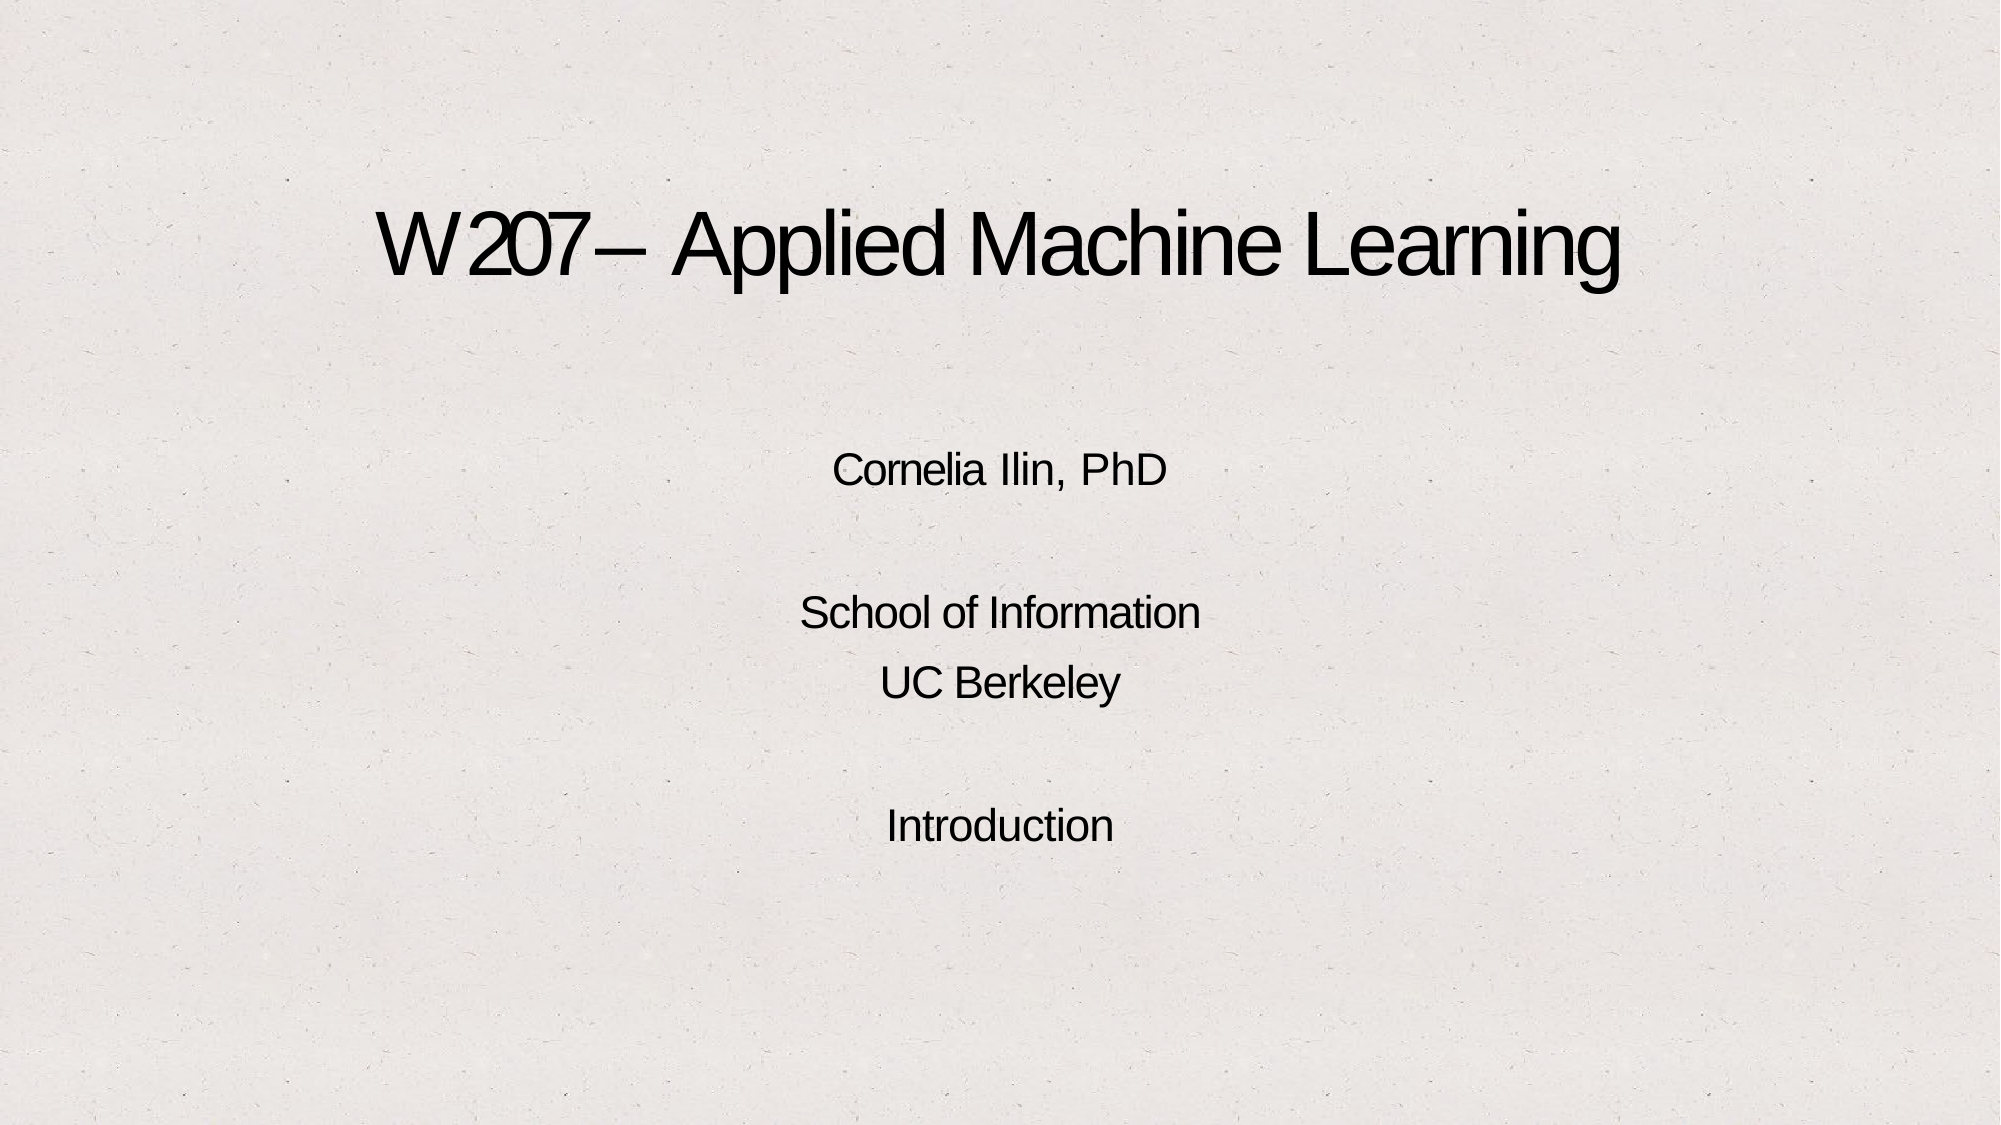

# W 207– Applied Machine Learning
Cornelia Ilin, PhD

School of Information
UC Berkeley

Introduction